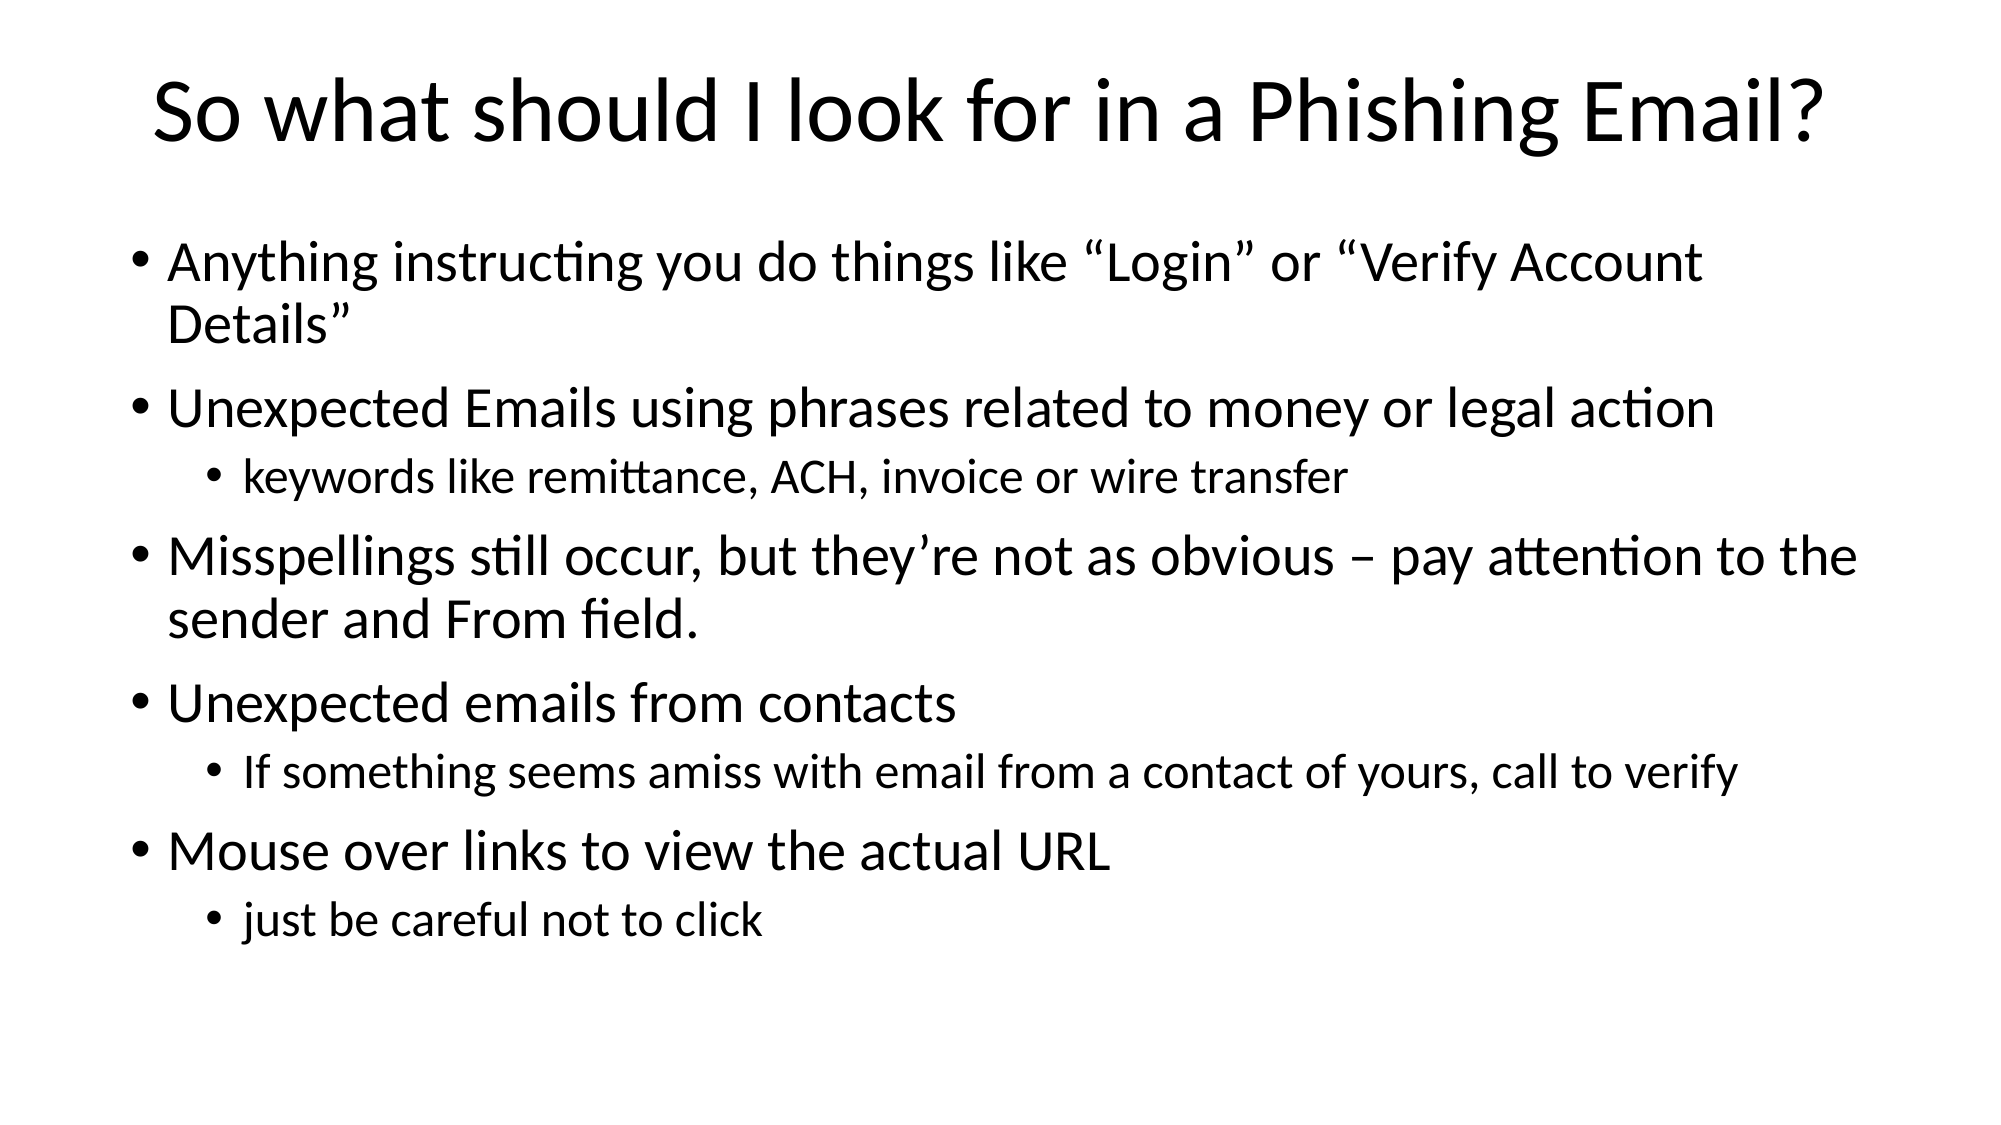

# So what should I look for in a Phishing Email?
Anything instructing you do things like “Login” or “Verify Account Details”
Unexpected Emails using phrases related to money or legal action
keywords like remittance, ACH, invoice or wire transfer
Misspellings still occur, but they’re not as obvious – pay attention to the sender and From field.
Unexpected emails from contacts
If something seems amiss with email from a contact of yours, call to verify
Mouse over links to view the actual URL
just be careful not to click